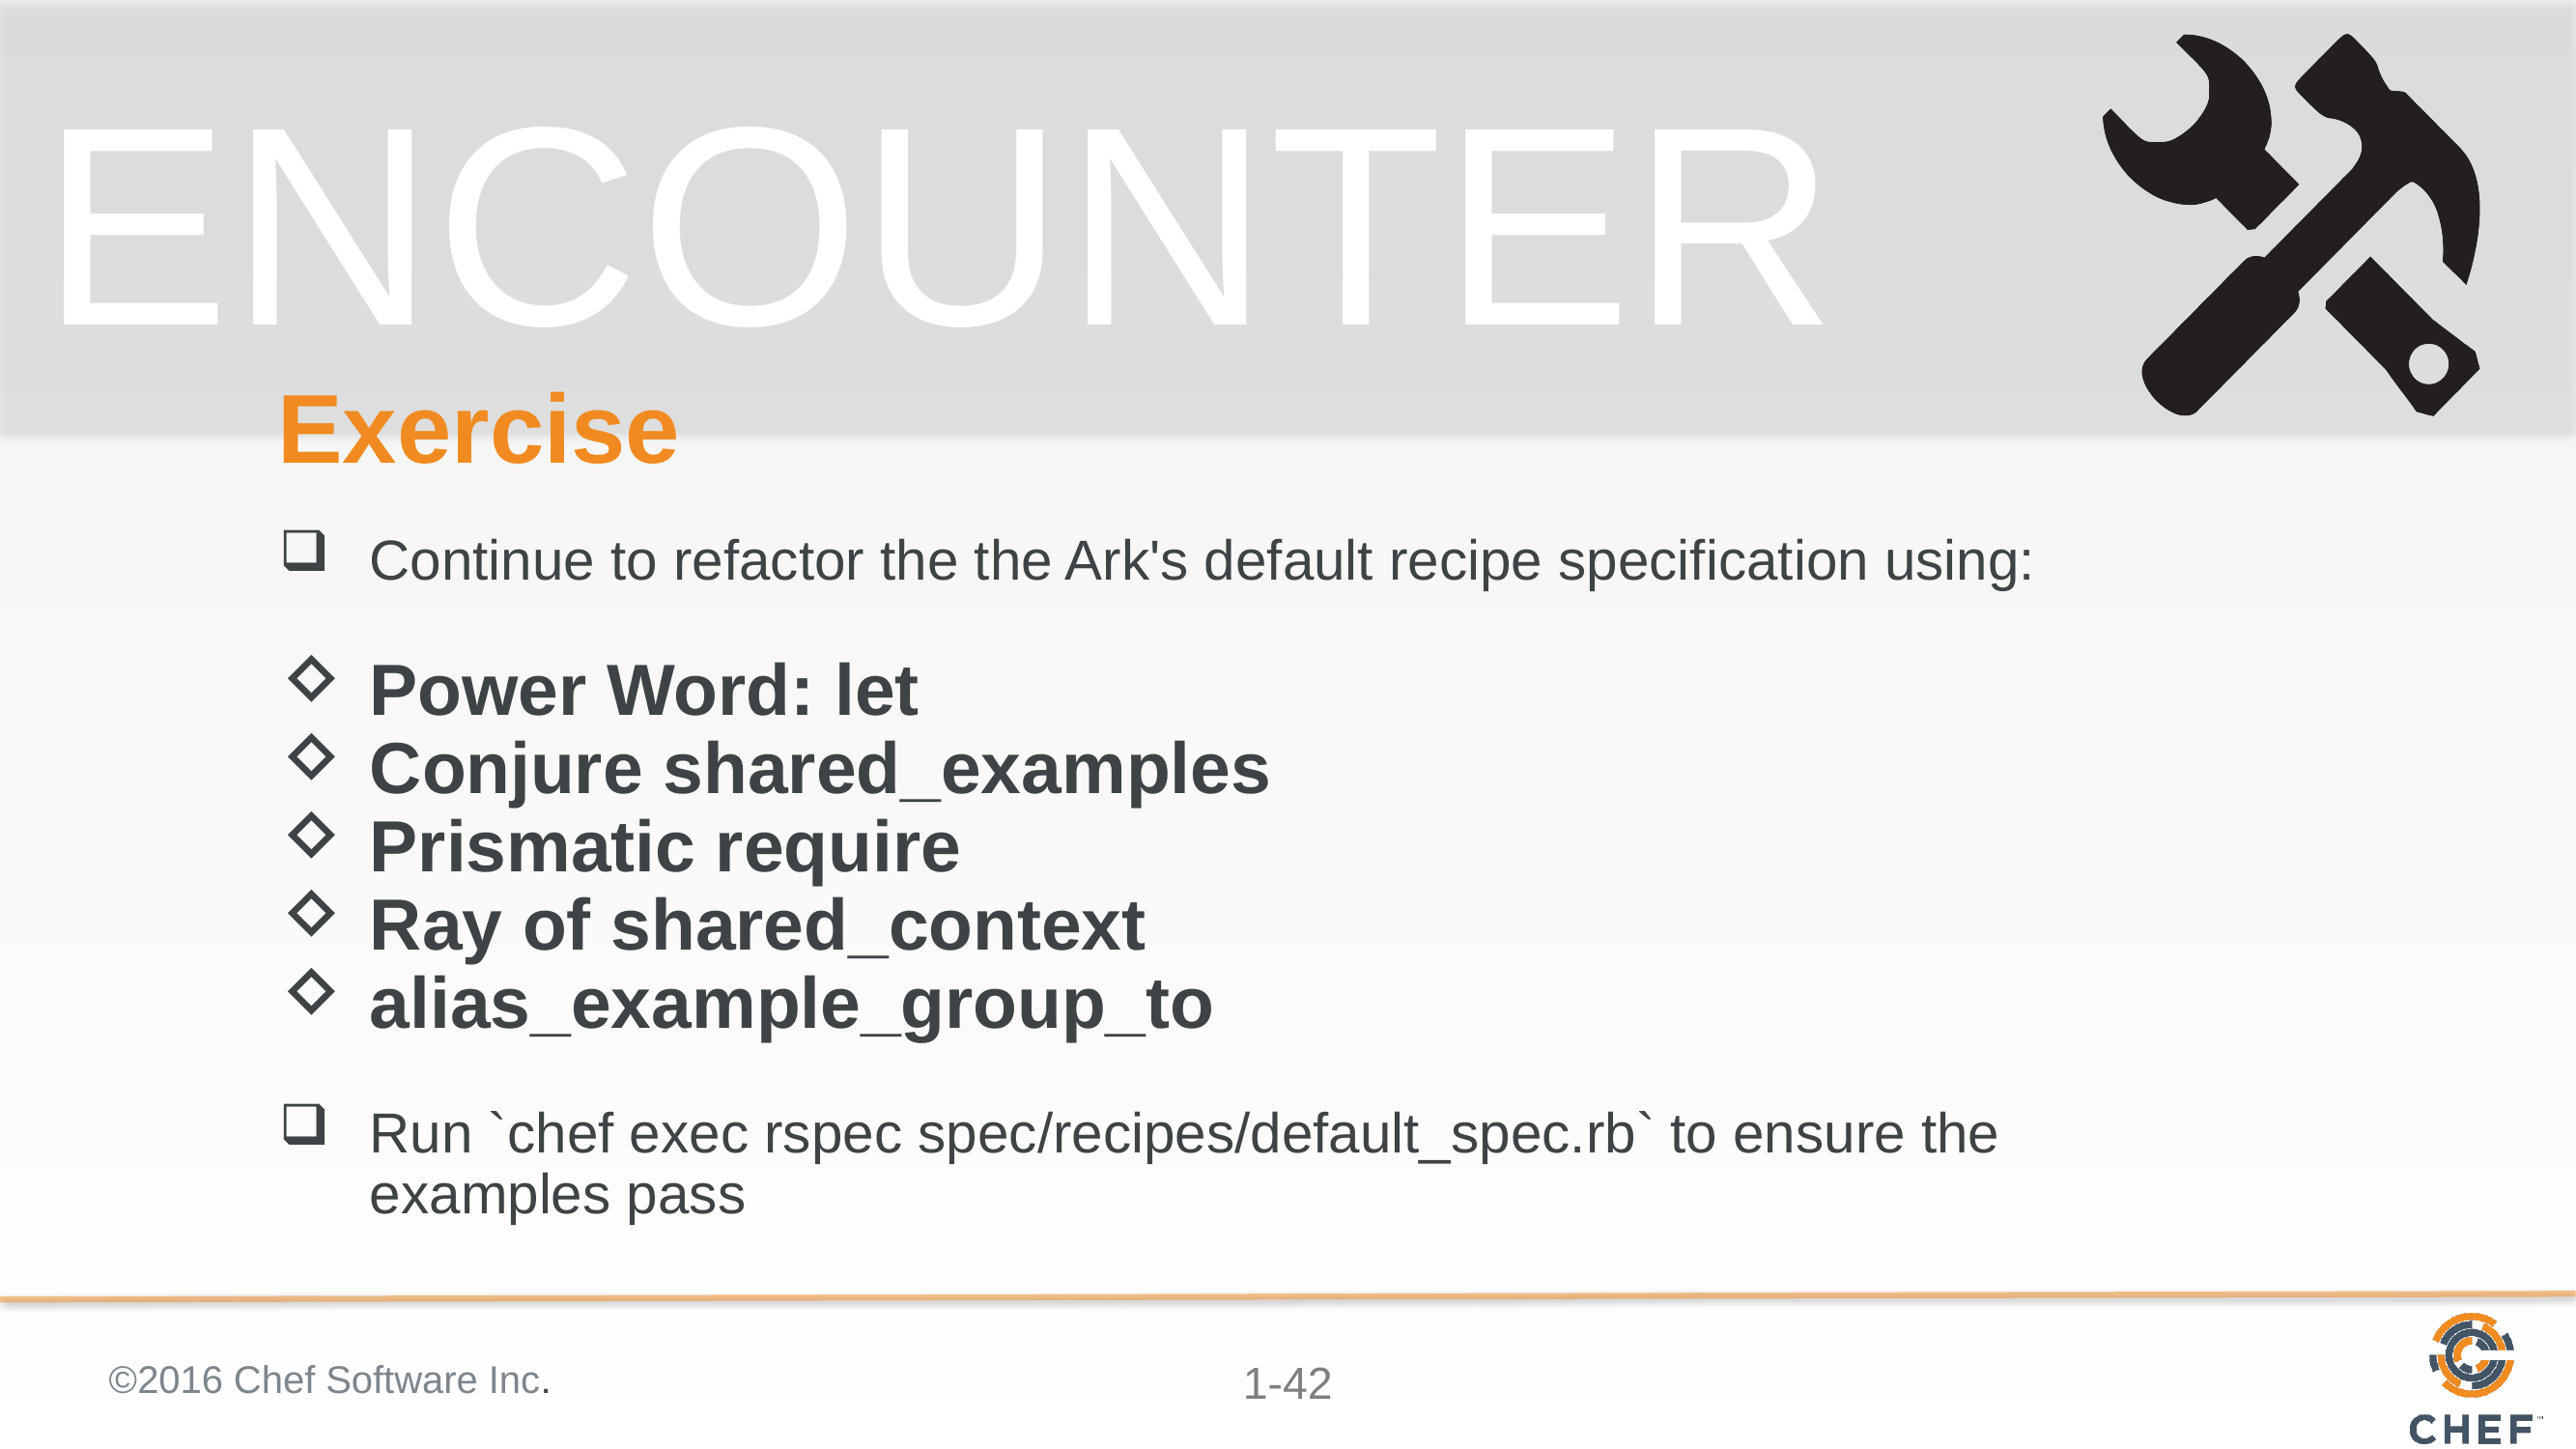

# Exercise
Continue to refactor the the Ark's default recipe specification using:

Power Word: let
Conjure shared_examples
Prismatic require
Ray of shared_context
alias_example_group_to

Run `chef exec rspec spec/recipes/default_spec.rb` to ensure the examples pass